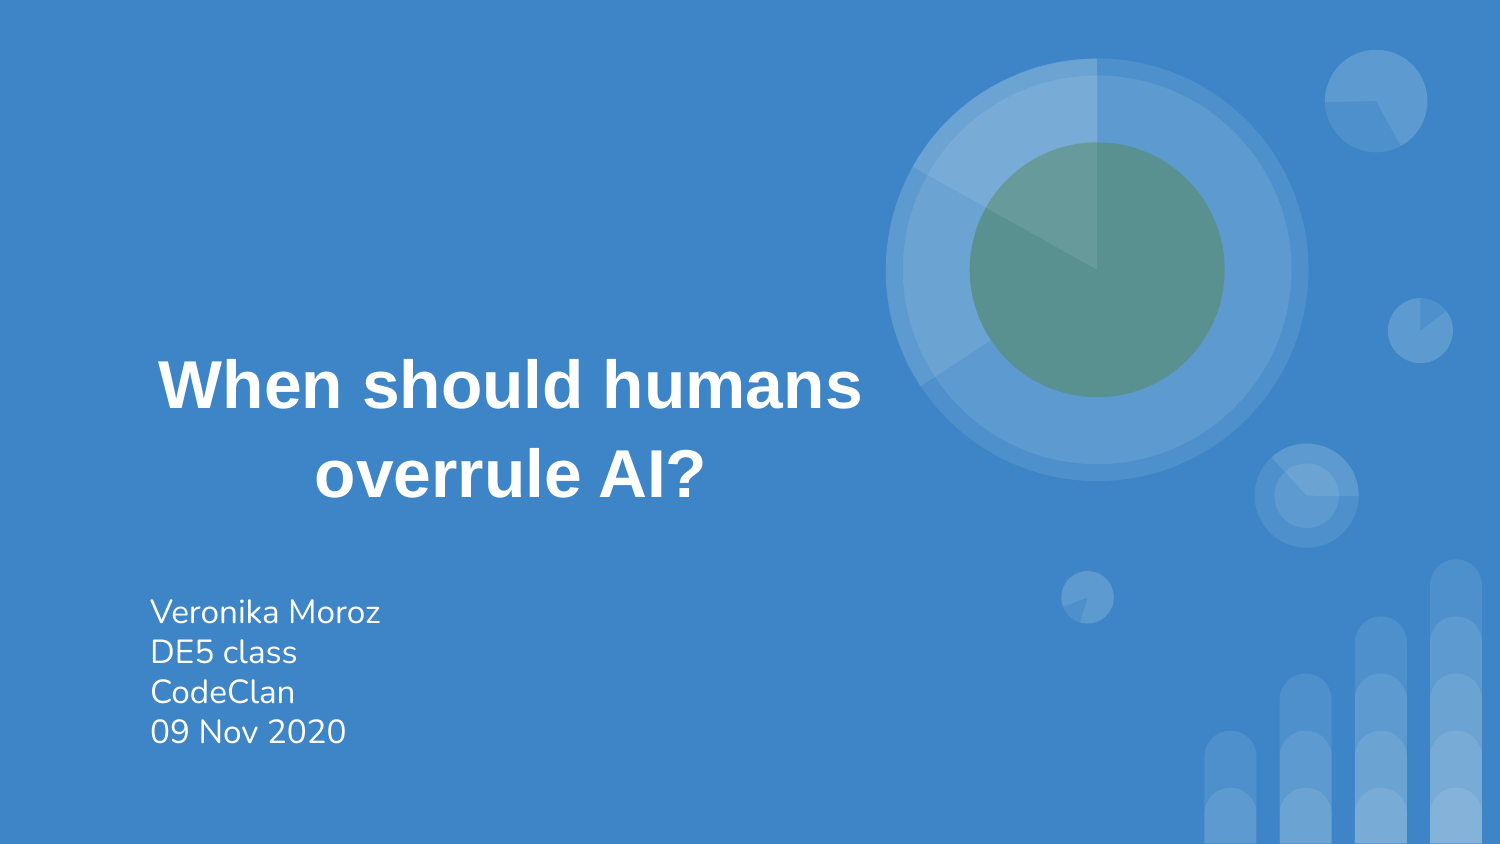

# When should humans overrule AI?
Veronika Moroz
DE5 class
CodeClan
09 Nov 2020